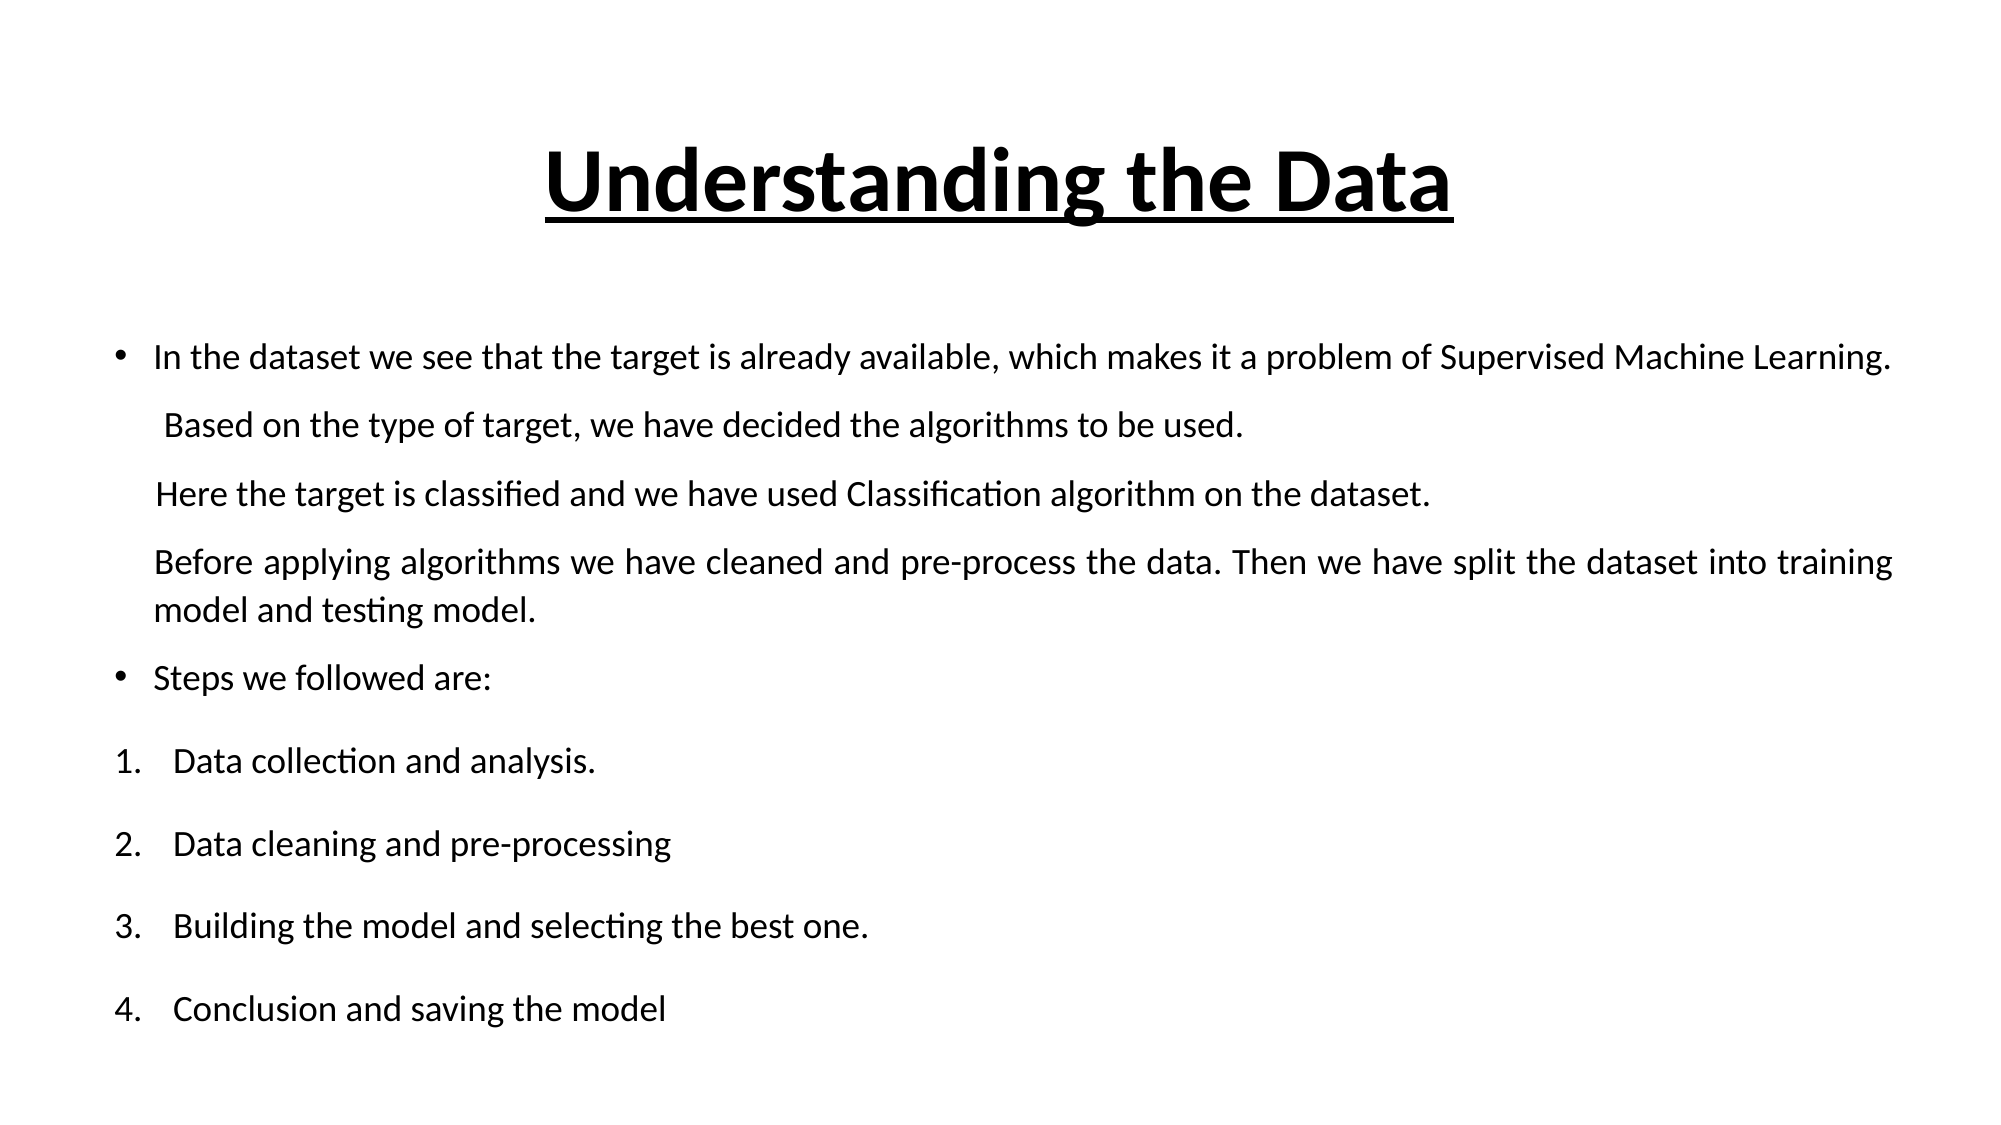

# Understanding the Data
In the dataset we see that the target is already available, which makes it a problem of Supervised Machine Learning.
      Based on the type of target, we have decided the algorithms to be used.
     Here the target is classified and we have used Classification algorithm on the dataset.
    Before applying algorithms we have cleaned and pre-process the data. Then we have split the dataset into training model and testing model.
Steps we followed are:
Data collection and analysis.
Data cleaning and pre-processing
Building the model and selecting the best one.
Conclusion and saving the model